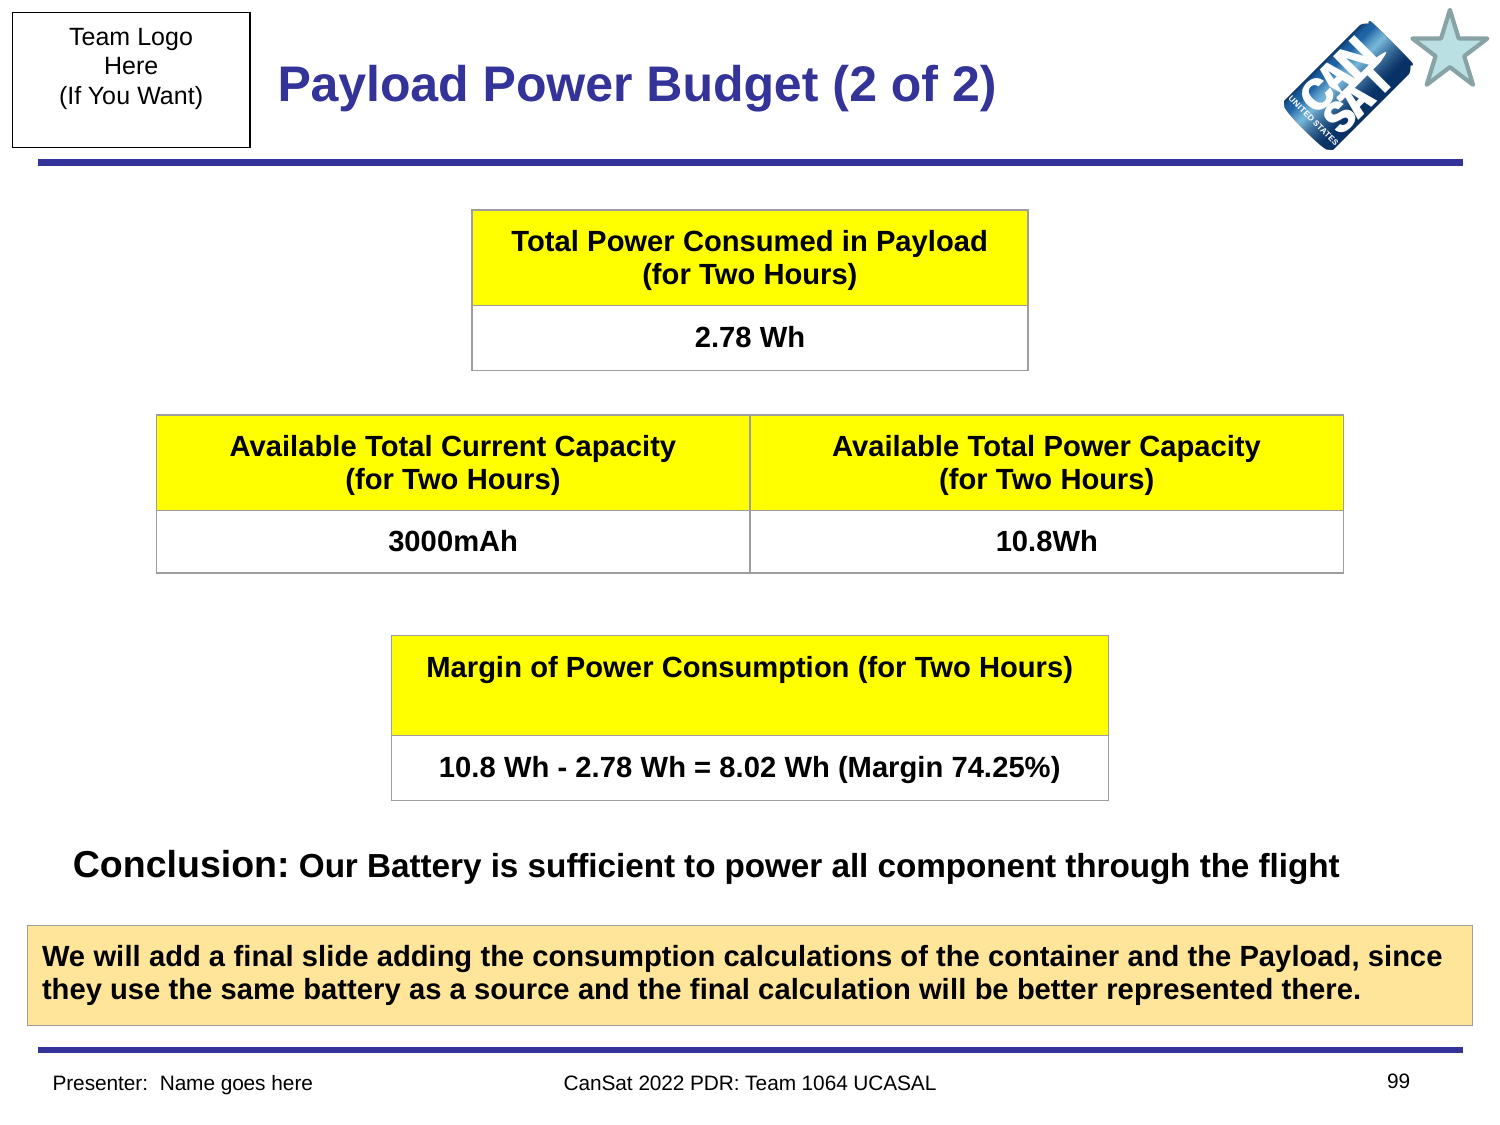

# Payload Power Budget (2 of 2)
| Total Power Consumed in Payload (for Two Hours) |
| --- |
| 2.78 Wh |
| Available Total Current Capacity (for Two Hours) | Available Total Power Capacity (for Two Hours) |
| --- | --- |
| 3000mAh | 10.8Wh |
| Margin of Power Consumption (for Two Hours) |
| --- |
| 10.8 Wh - 2.78 Wh = 8.02 Wh (Margin 74.25%) |
Conclusion: Our Battery is sufficient to power all component through the flight
| We will add a final slide adding the consumption calculations of the container and the Payload, since they use the same battery as a source and the final calculation will be better represented there. |
| --- |
99
Presenter:  Name goes here
CanSat 2022 PDR: Team 1064 UCASAL